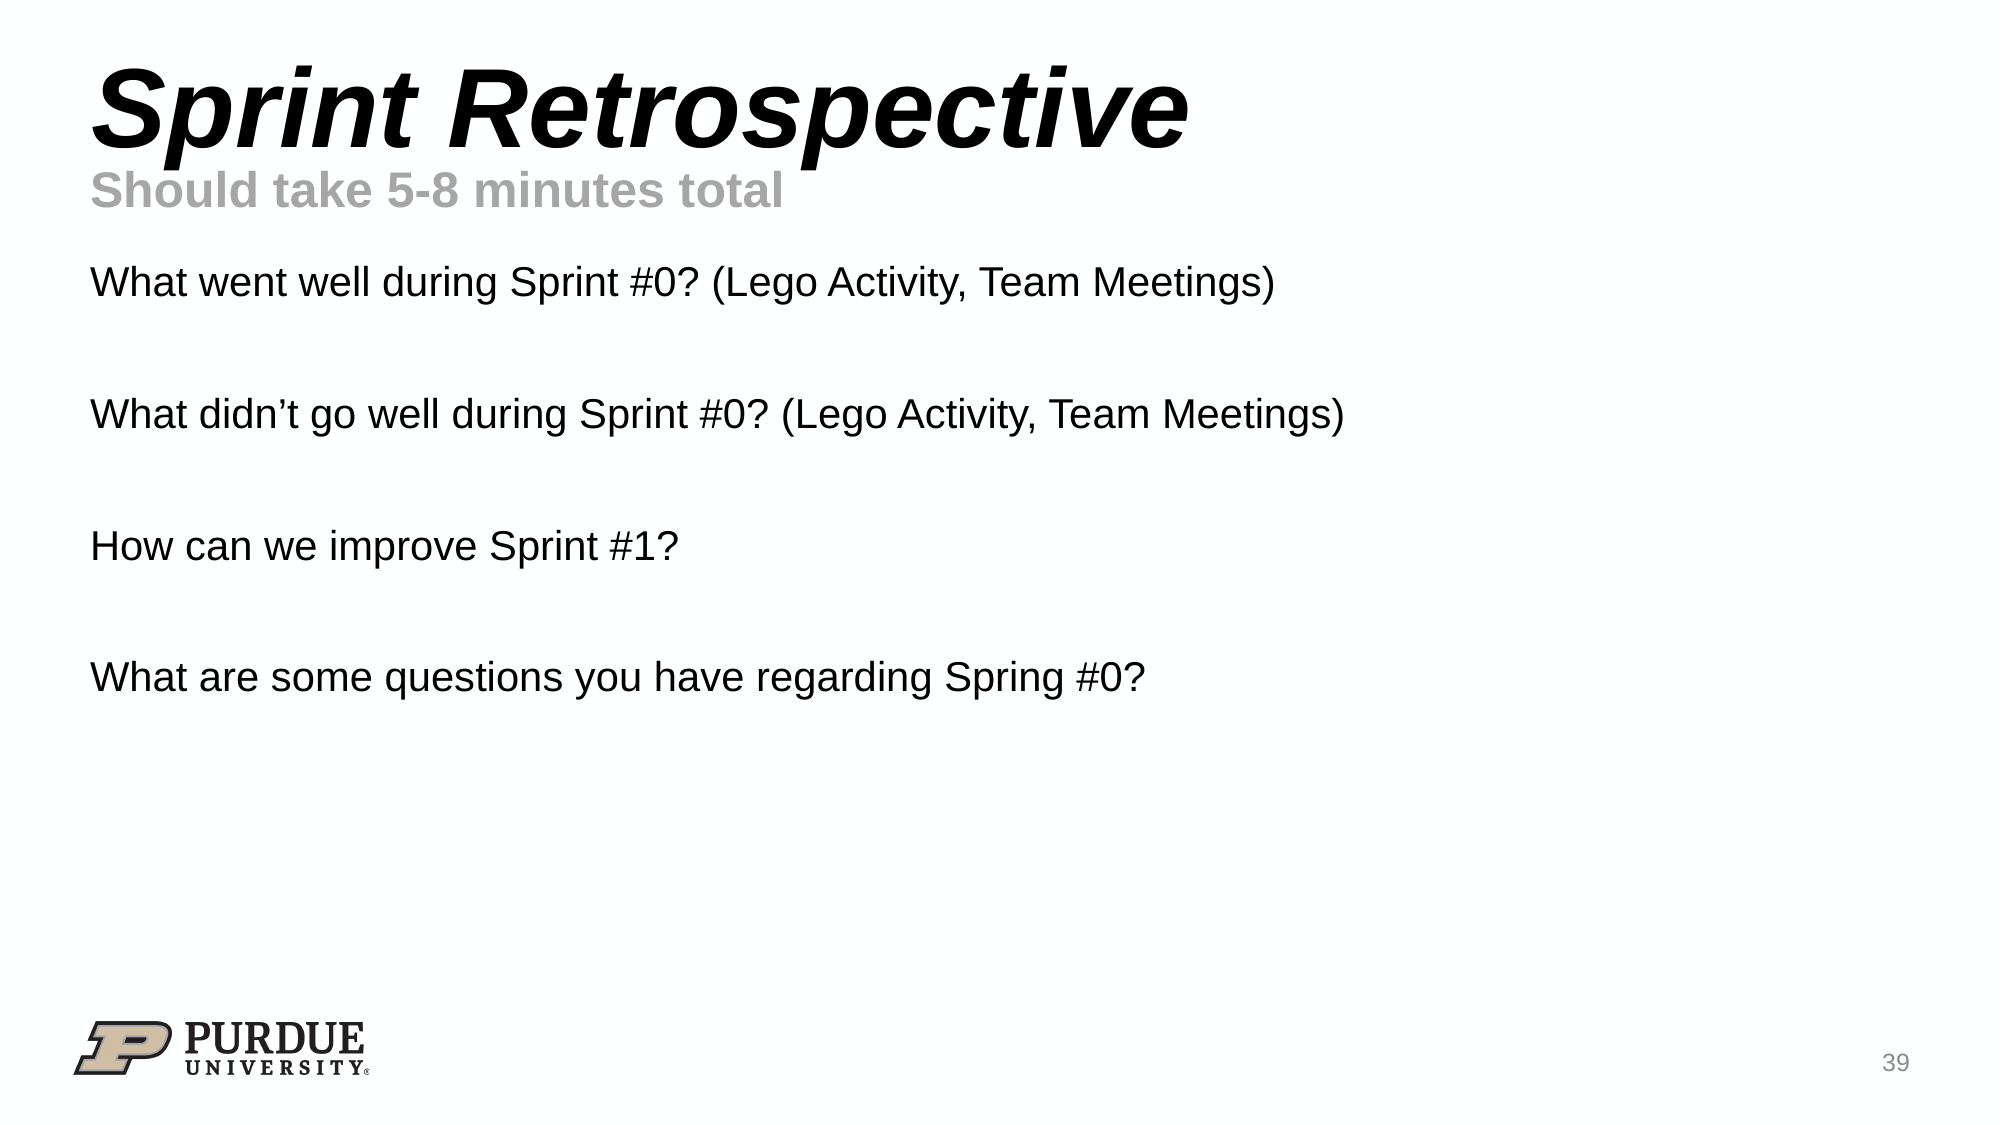

# Sprint Retrospective
Should take 5-8 minutes total
What went well during Sprint #0? (Lego Activity, Team Meetings)

What didn’t go well during Sprint #0? (Lego Activity, Team Meetings)

How can we improve Sprint #1?

What are some questions you have regarding Spring #0?

39